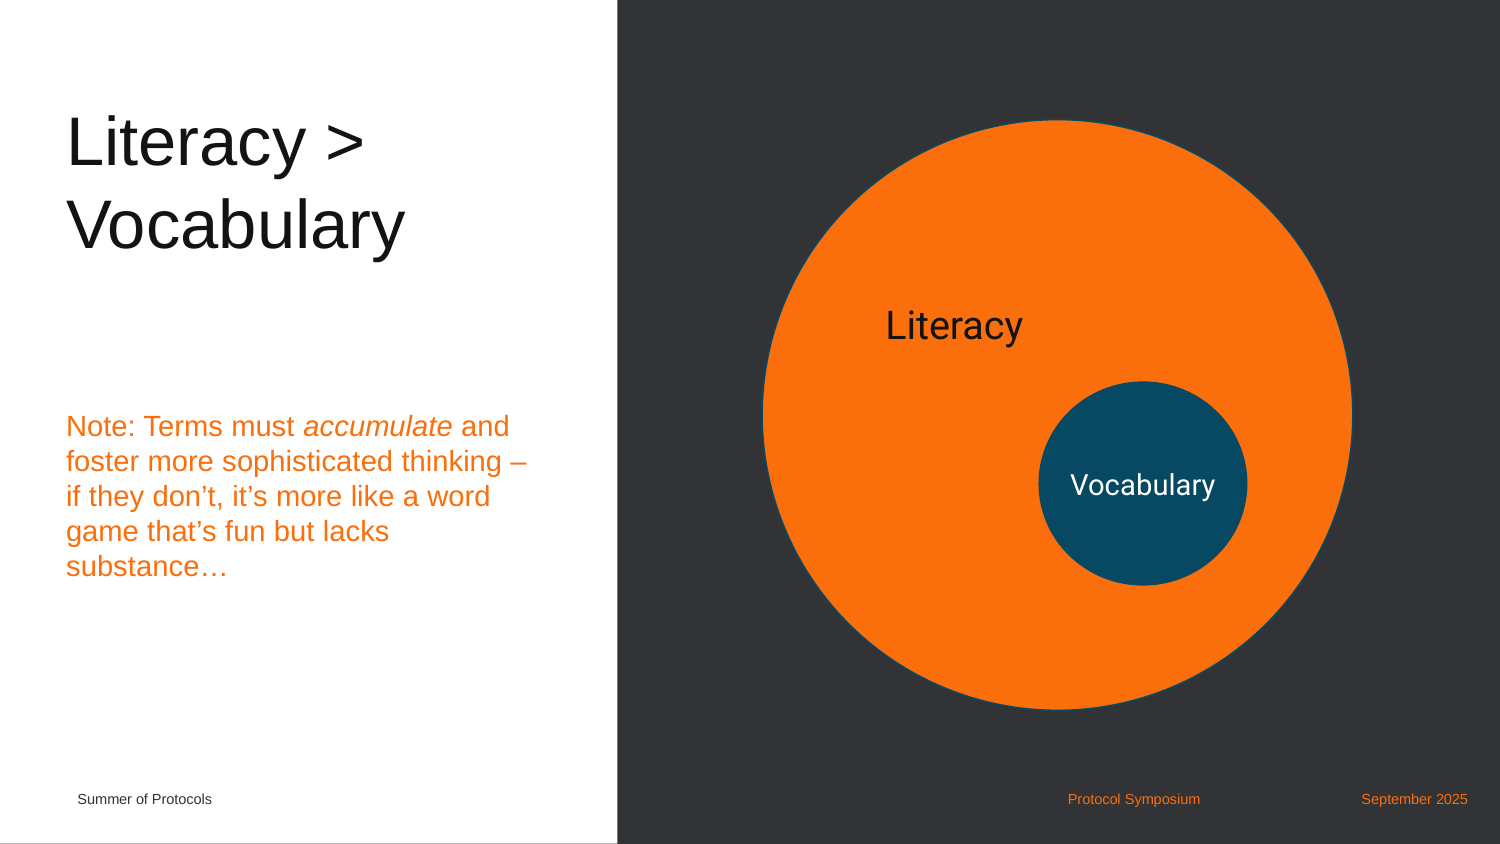

# Literacy > Vocabulary

Literacy

Note: Terms must accumulate and foster more sophisticated thinking – if they don’t, it’s more like a word game that’s fun but lacks substance…
Vocabulary
Summer of Protocols
Protocol Symposium
September 2025